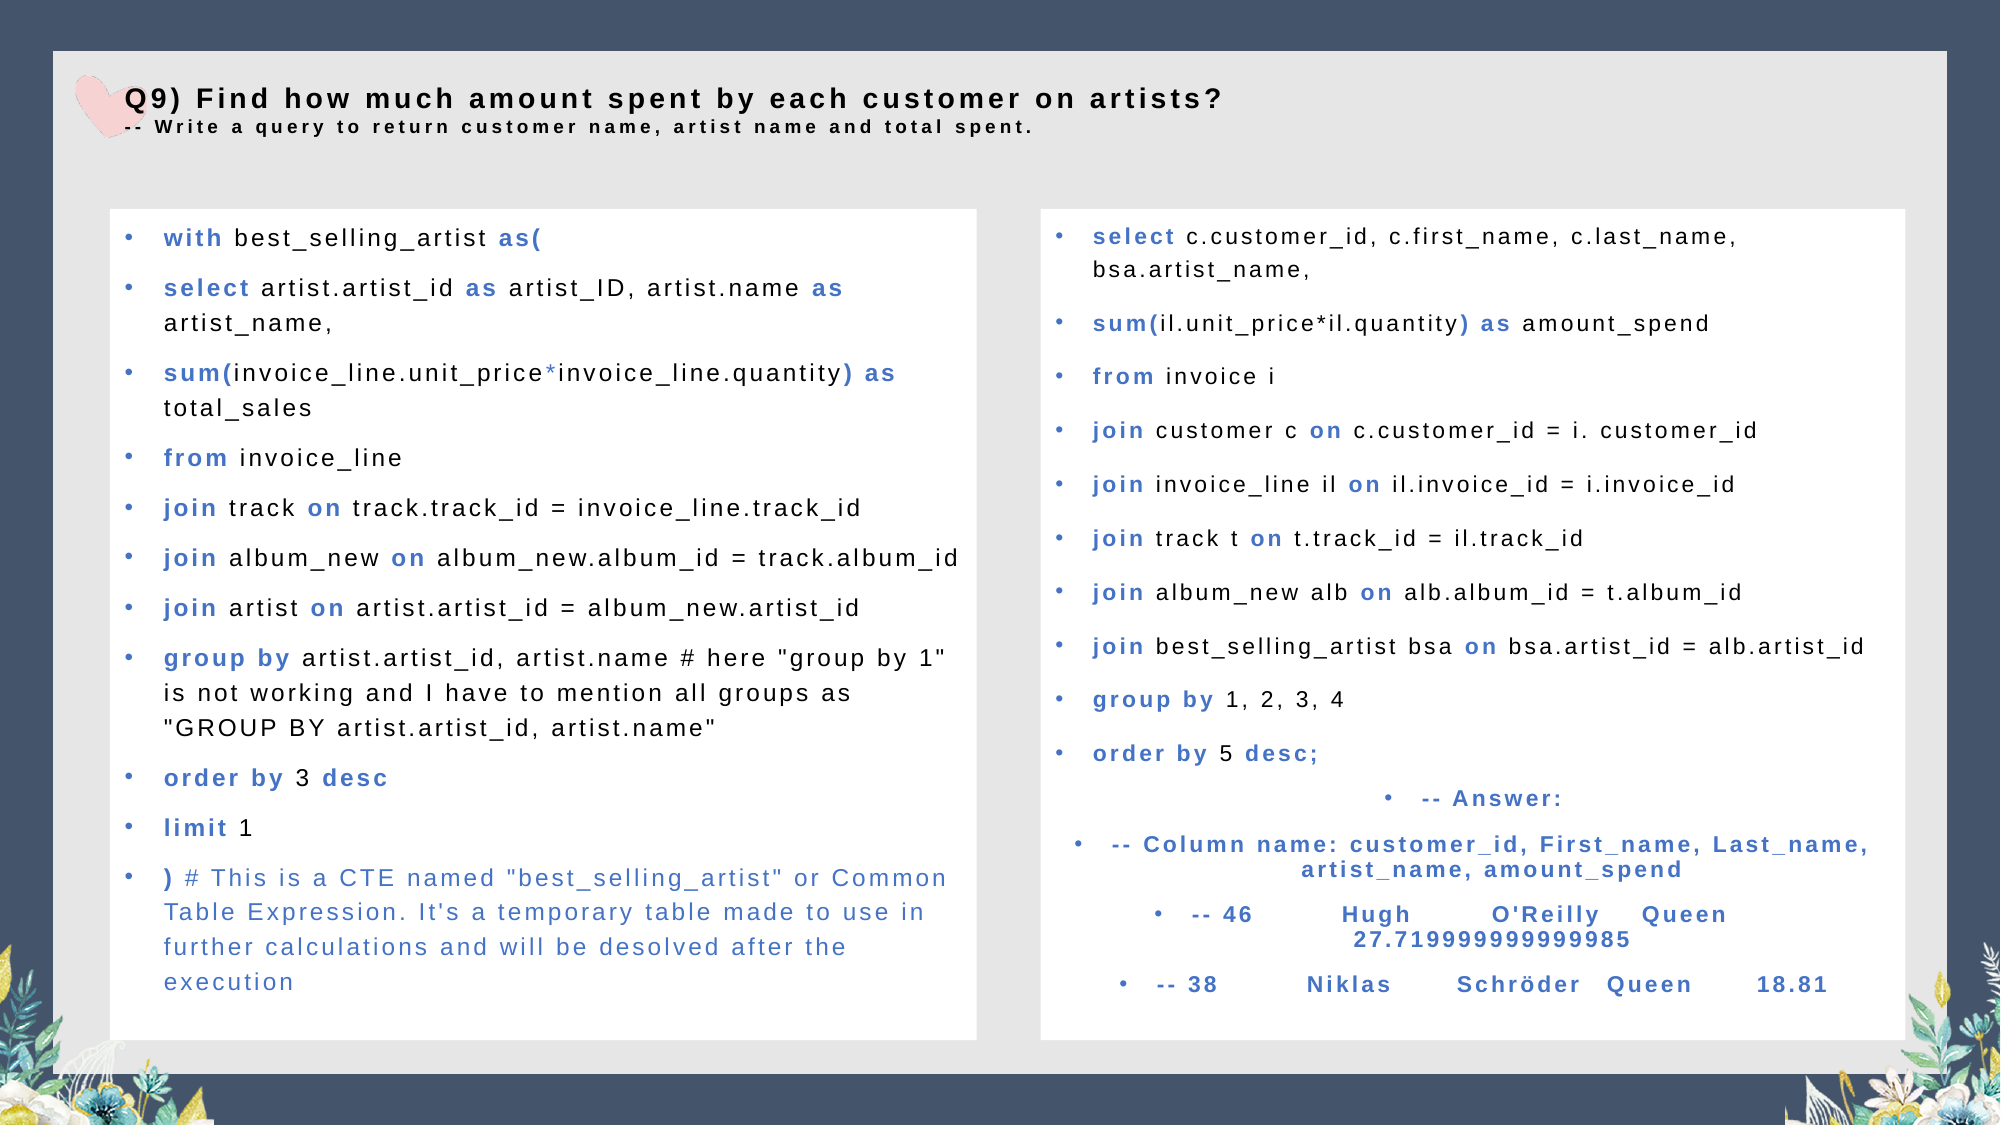

# Q9) Find how much amount spent by each customer on artists? -- Write a query to return customer name, artist name and total spent.
with best_selling_artist as(
select artist.artist_id as artist_ID, artist.name as artist_name,
sum(invoice_line.unit_price*invoice_line.quantity) as total_sales
from invoice_line
join track on track.track_id = invoice_line.track_id
join album_new on album_new.album_id = track.album_id
join artist on artist.artist_id = album_new.artist_id
group by artist.artist_id, artist.name # here "group by 1" is not working and I have to mention all groups as "GROUP BY artist.artist_id, artist.name"
order by 3 desc
limit 1
) # This is a CTE named "best_selling_artist" or Common Table Expression. It's a temporary table made to use in further calculations and will be desolved after the execution

select c.customer_id, c.first_name, c.last_name, bsa.artist_name,
sum(il.unit_price*il.quantity) as amount_spend
from invoice i
join customer c on c.customer_id = i. customer_id
join invoice_line il on il.invoice_id = i.invoice_id
join track t on t.track_id = il.track_id
join album_new alb on alb.album_id = t.album_id
join best_selling_artist bsa on bsa.artist_id = alb.artist_id
group by 1, 2, 3, 4
order by 5 desc;
-- Answer:
-- Column name: customer_id, First_name, Last_name, artist_name, amount_spend
-- 46	Hugh	O'Reilly	Queen	27.719999999999985
-- 38	Niklas	Schröder	Queen	18.81